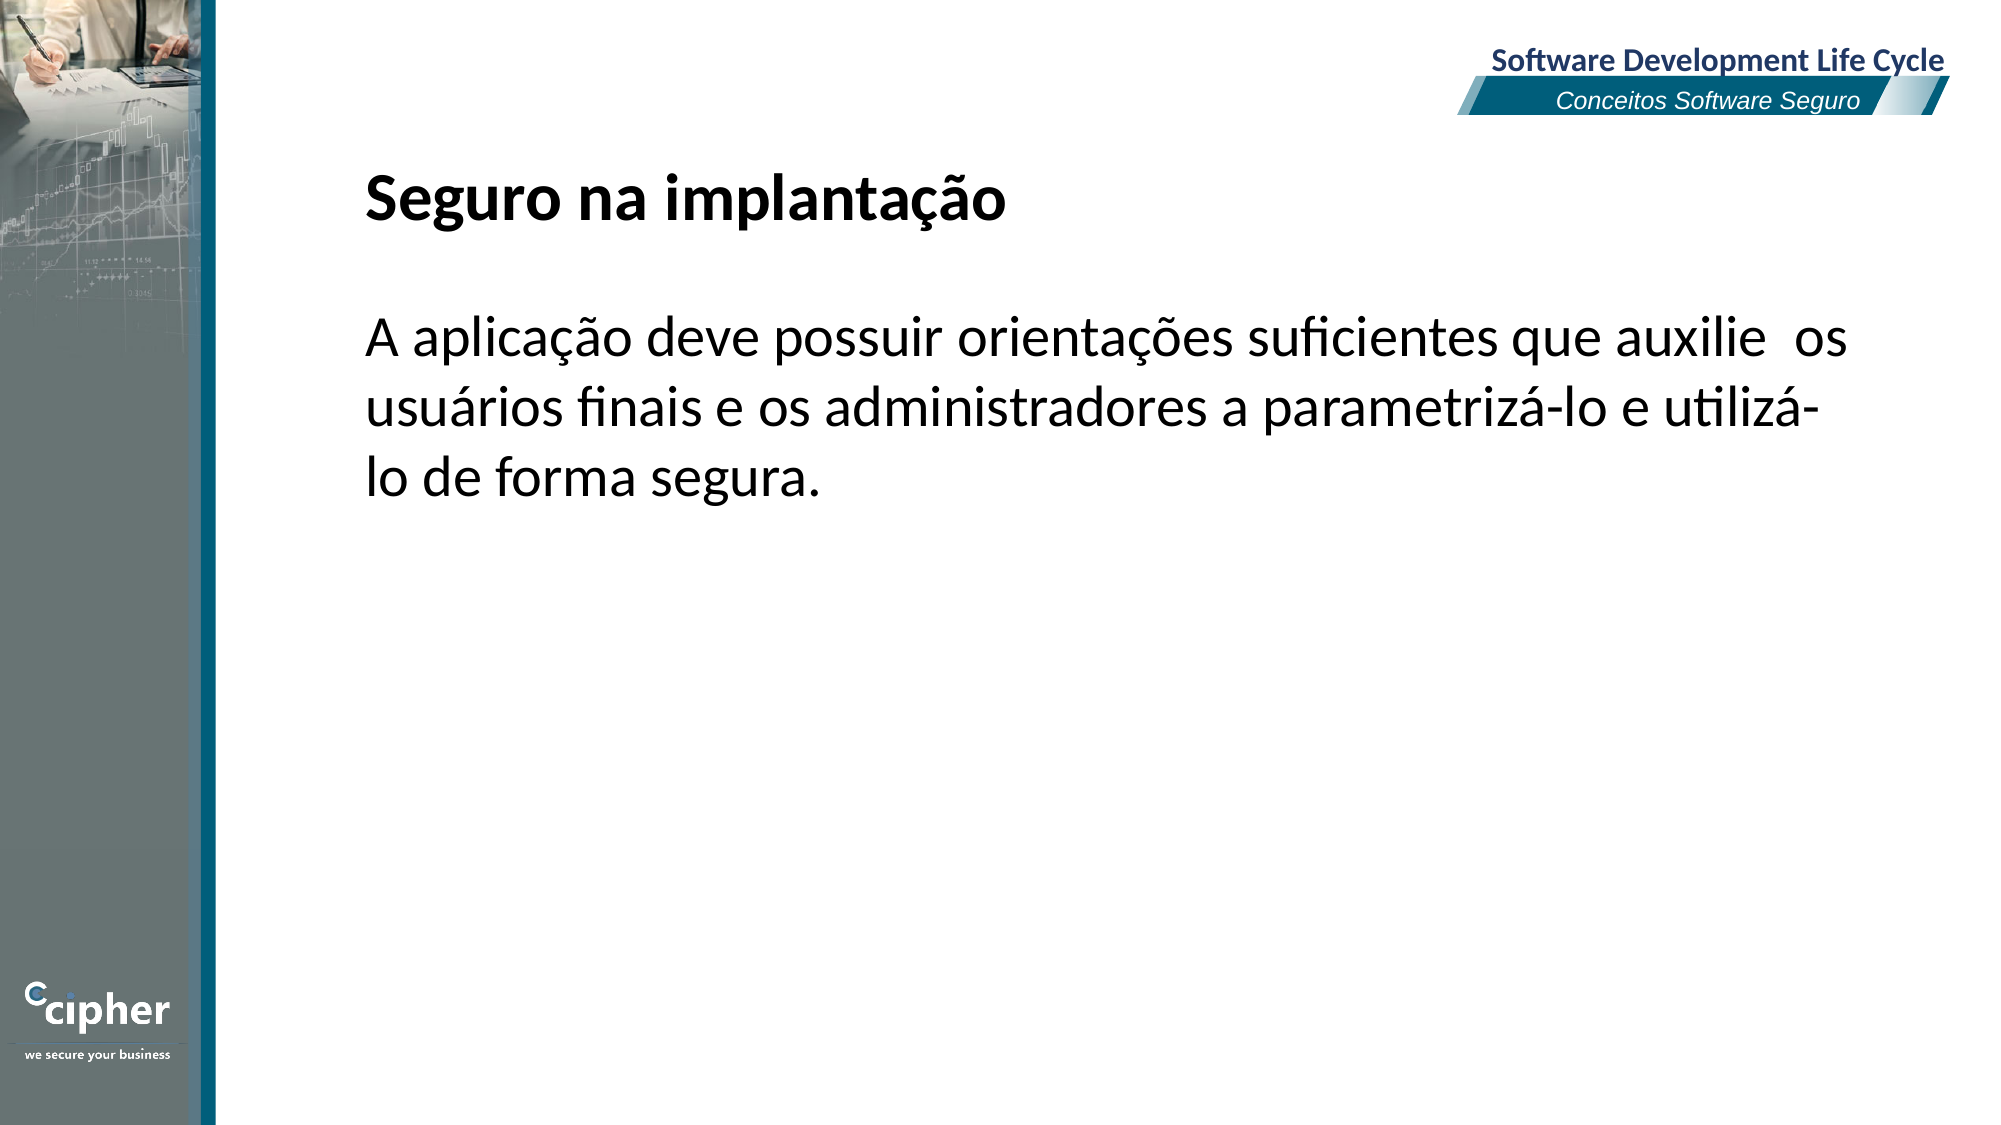

Software Development Life Cycle
Conceitos Software Seguro

Seguro na implantação
A aplicação deve possuir orientações suficientes que auxilie  os usuários finais e os administradores a parametrizá-lo e utilizá-lo de forma segura.